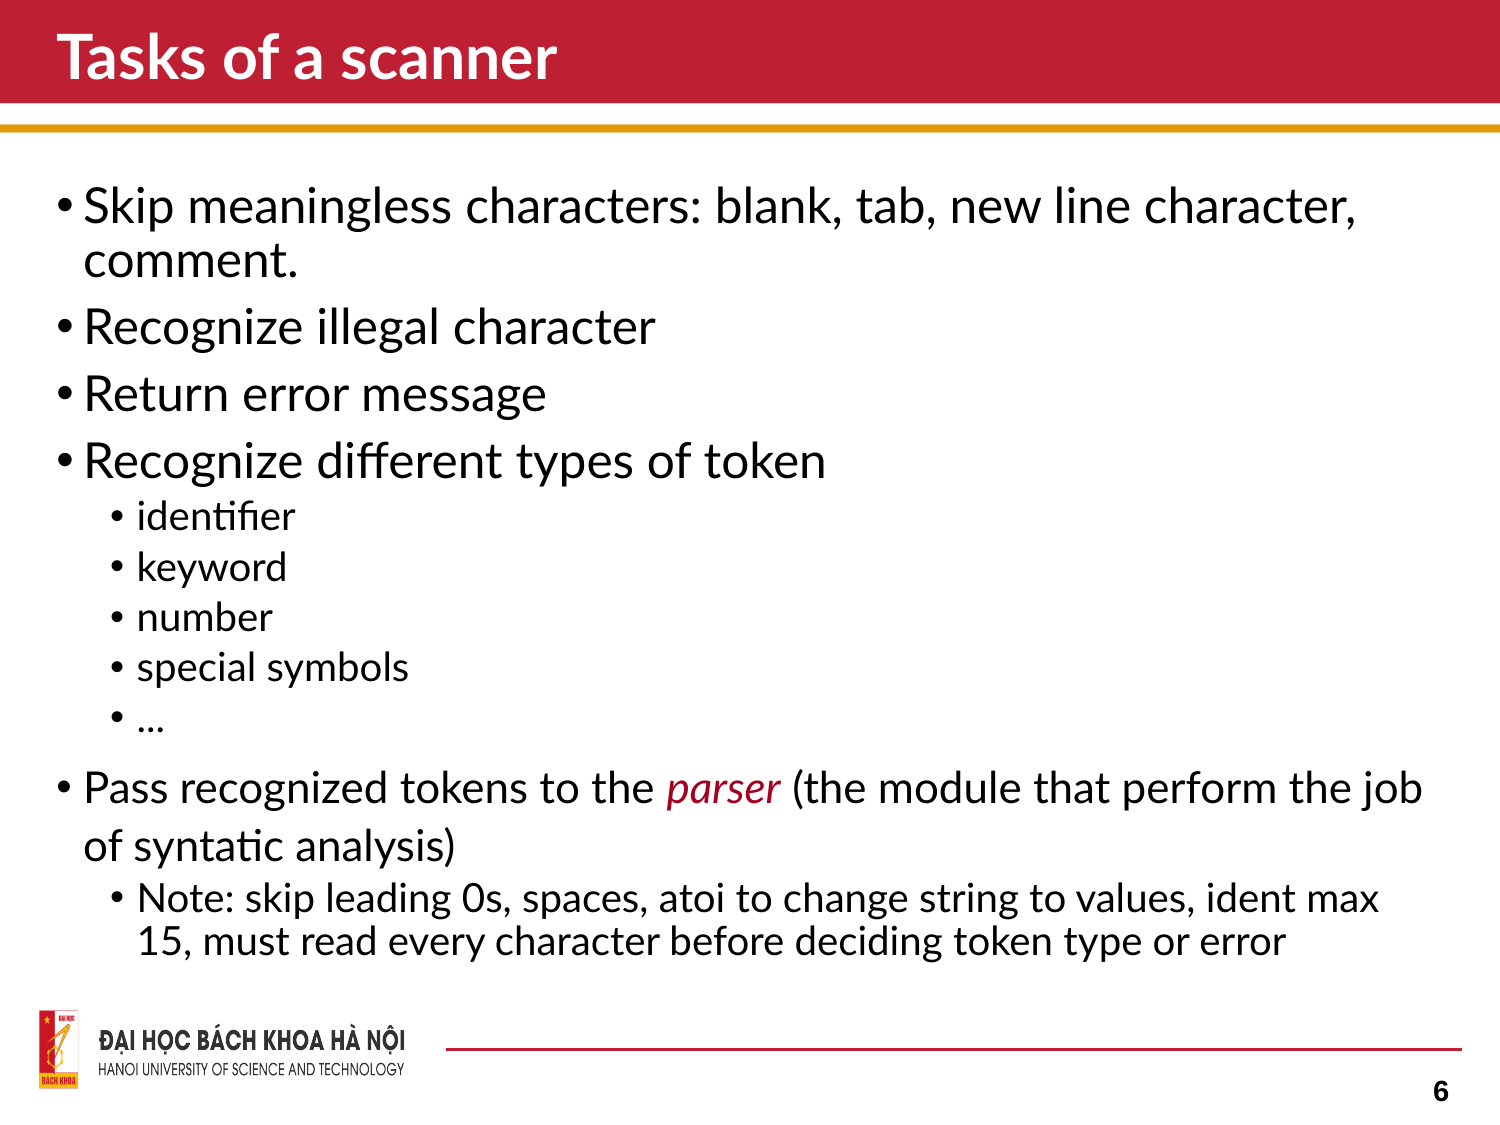

# Tasks of a scanner
Skip meaningless characters: blank, tab, new line character, comment.
Recognize illegal character
Return error message
Recognize different types of token
identifier
keyword
number
special symbols
...
Pass recognized tokens to the parser (the module that perform the job of syntatic analysis)
Note: skip leading 0s, spaces, atoi to change string to values, ident max 15, must read every character before deciding token type or error
6